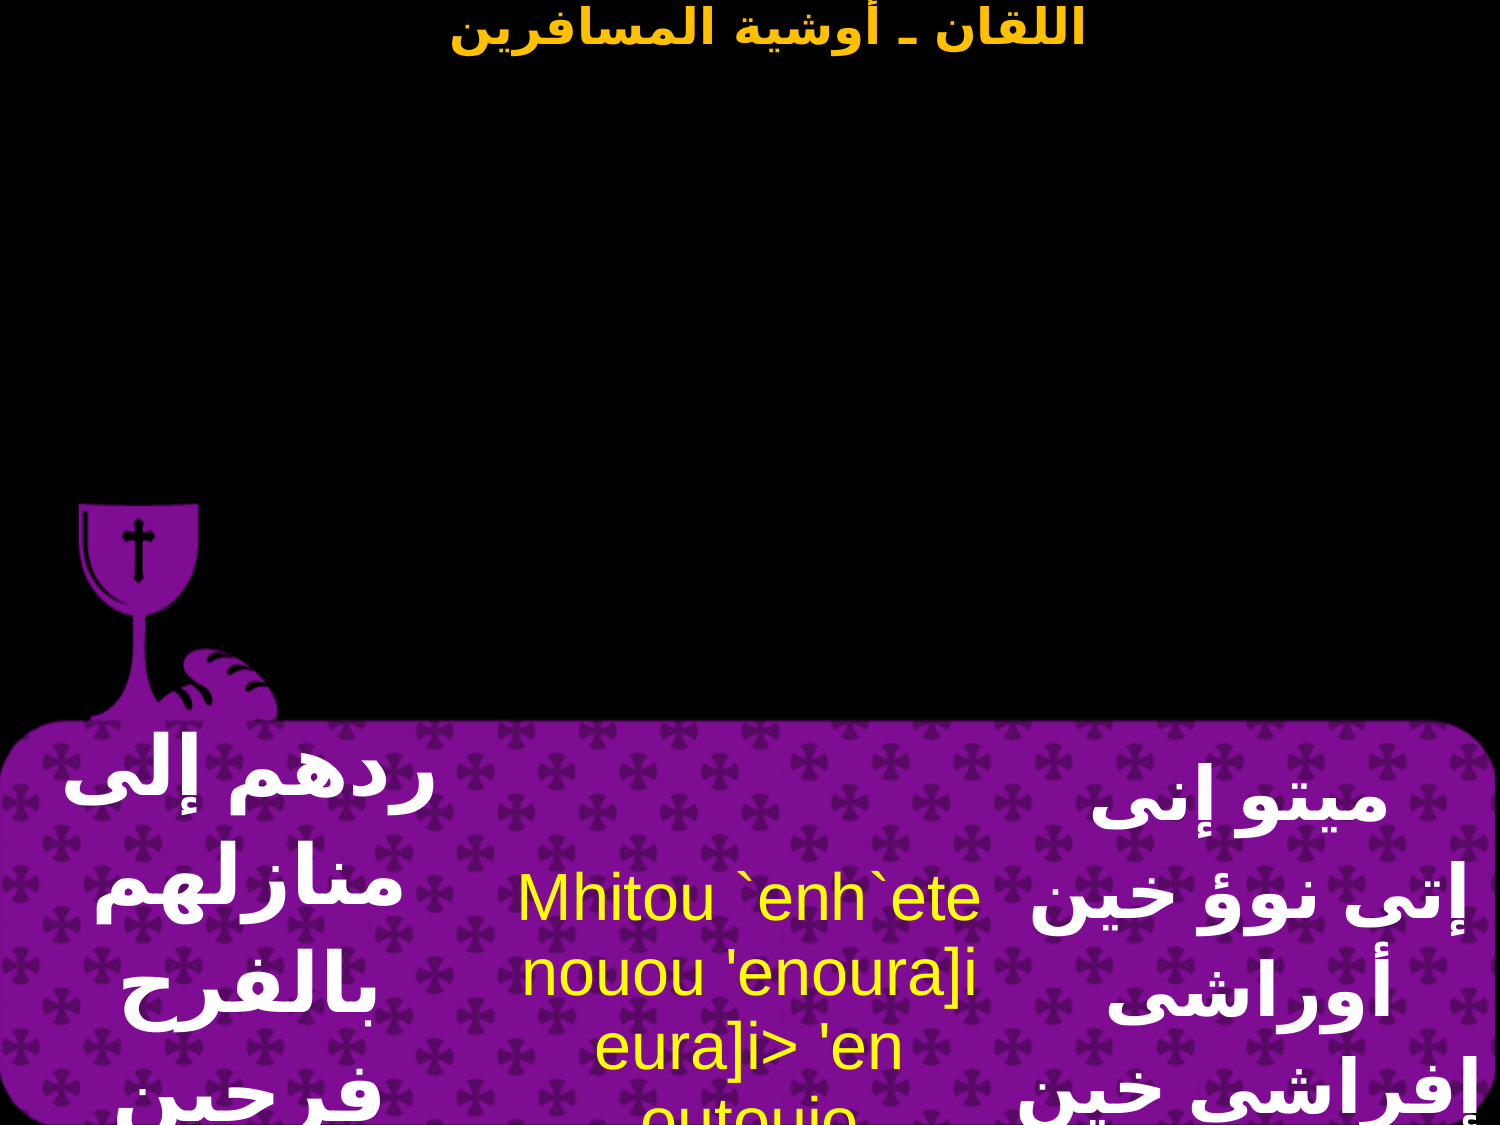

| ردهم إلى منازلهم بالفرح فرحين وبالعافية معافين | Mhitou `enh`ete nouou 'enoura]i eura]i> 'en outoujo eutoujhout | ميتو إنى إتى نوؤ خين أوراشى إفراشى خين أوتوجو إفتوجيوت |
| --- | --- | --- |